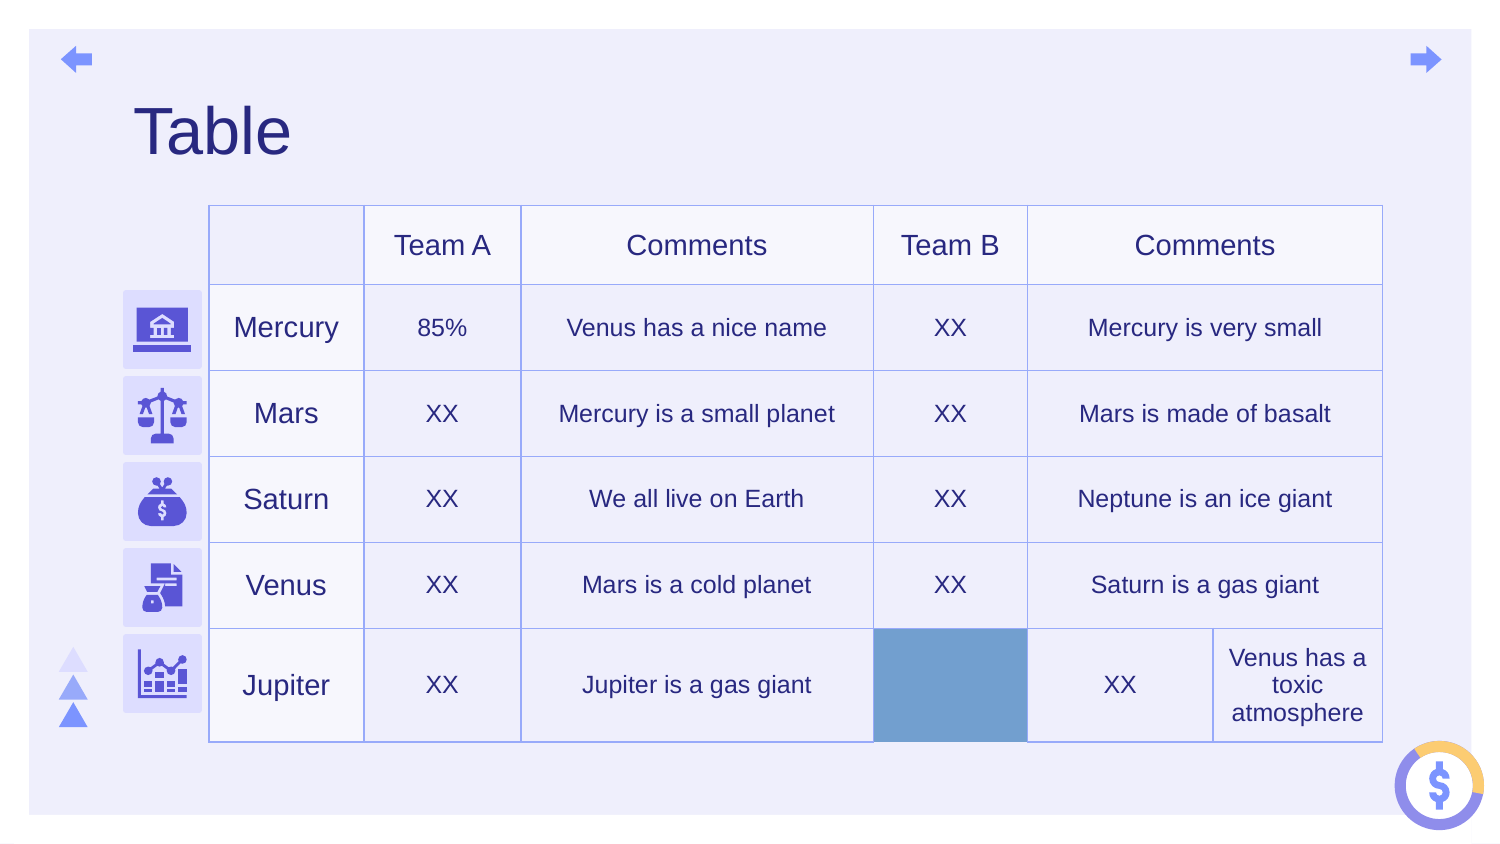

# Table
|  | Team A | Comments |  | Team B | Comments |  |
| --- | --- | --- | --- | --- | --- | --- |
| Mercury | 85% | Venus has a nice name |  | XX | Mercury is very small |  |
| Mars | XX | Mercury is a small planet |  | XX | Mars is made of basalt |  |
| Saturn | XX | We all live on Earth |  | XX | Neptune is an ice giant |  |
| Venus | XX | Mars is a cold planet |  | XX | Saturn is a gas giant |  |
| Jupiter | XX | Jupiter is a gas giant |  | XX | Venus has a toxic atmosphere |  |